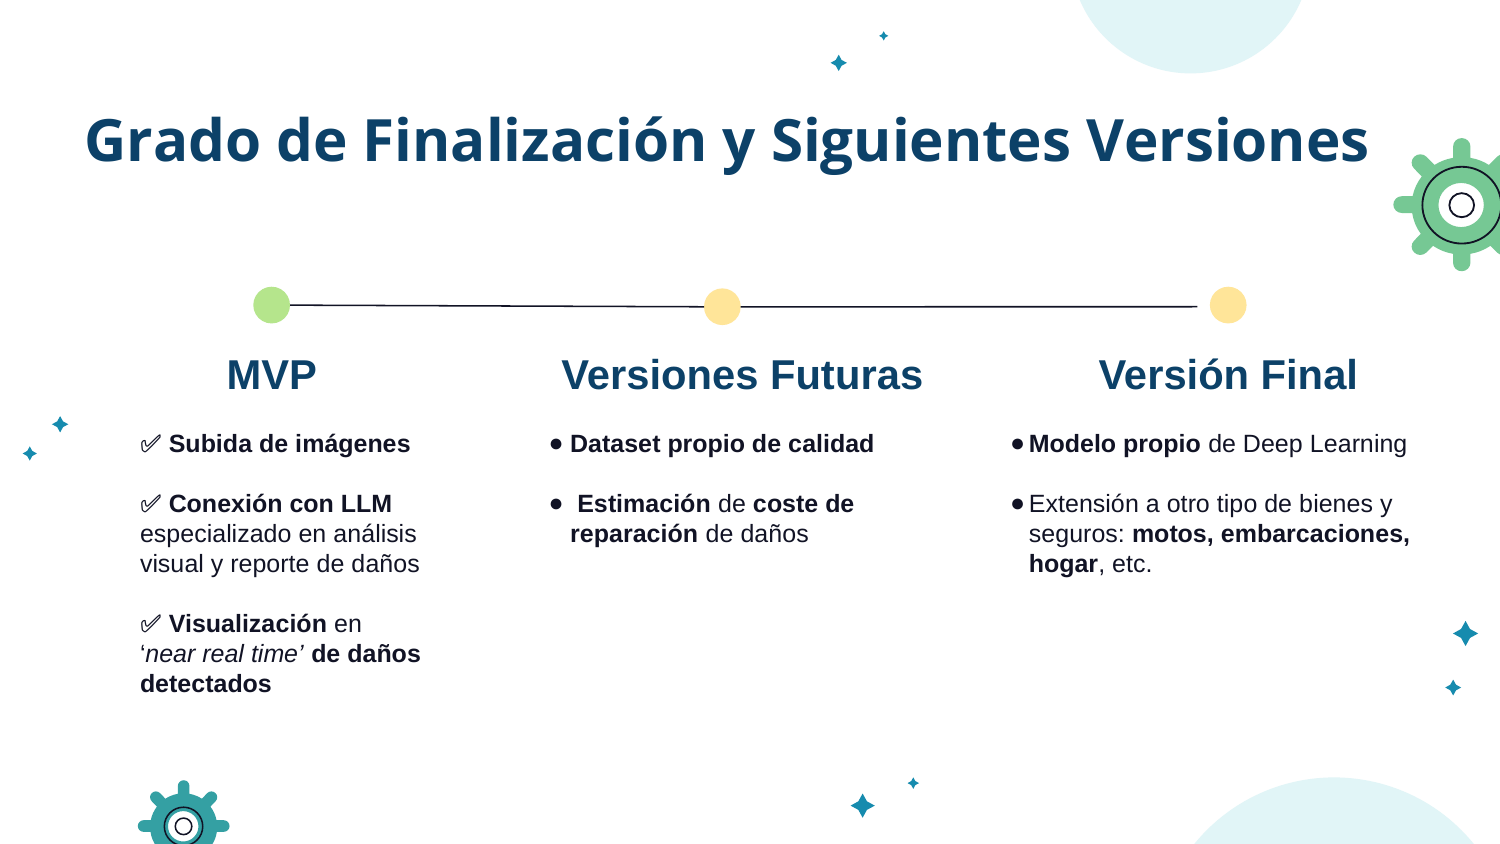

# Grado de Finalización y Siguientes Versiones

MVP
Versiones Futuras
Versión Final
✅ Subida de imágenes

✅ Conexión con LLM especializado en análisis visual y reporte de daños

✅ Visualización en
‘near real time’ de daños detectados
Dataset propio de calidad

 Estimación de coste de reparación de daños
Modelo propio de Deep Learning

Extensión a otro tipo de bienes y seguros: motos, embarcaciones, hogar, etc.